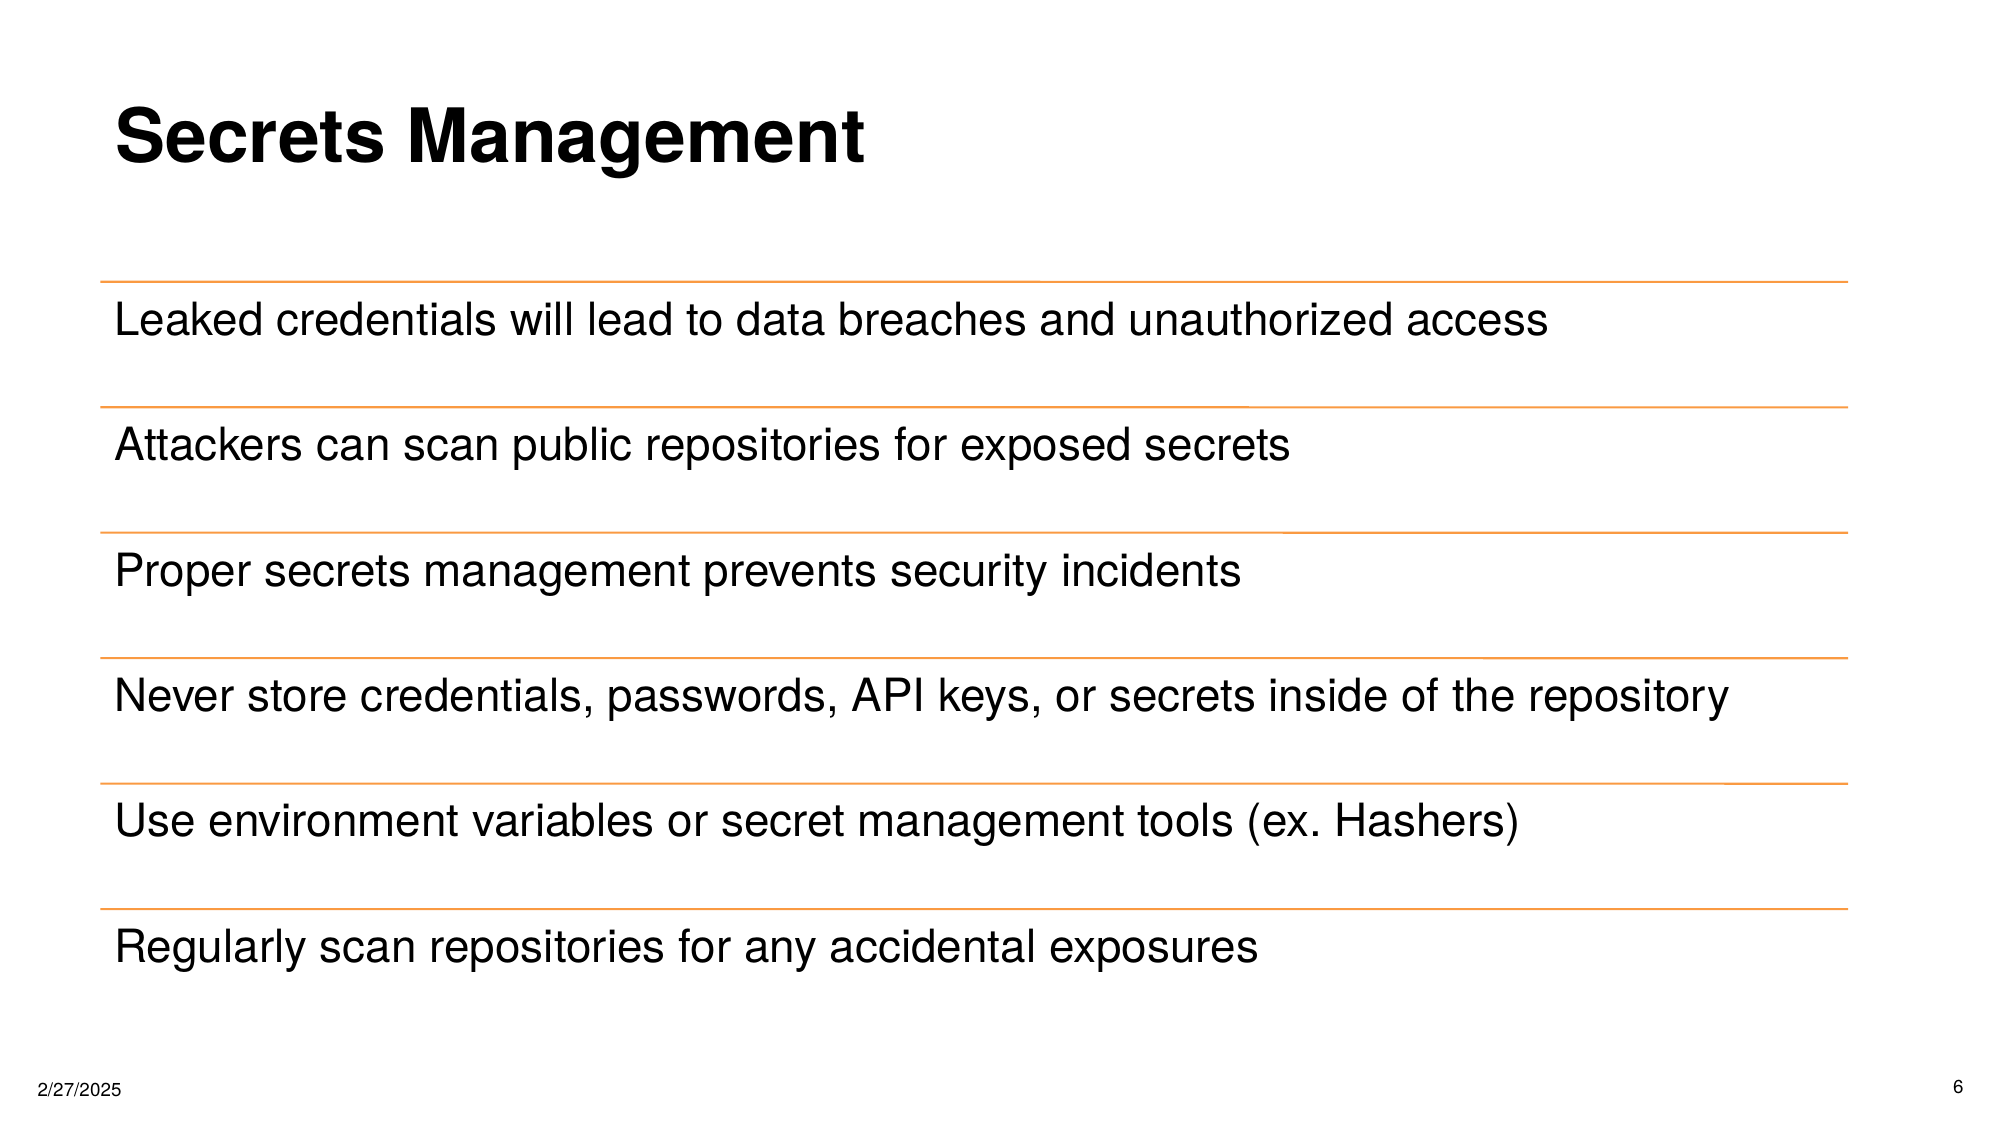

# Secrets Management
Leaked credentials will lead to data breaches and unauthorized access
Attackers can scan public repositories for exposed secrets
Proper secrets management prevents security incidents
Never store credentials, passwords, API keys, or secrets inside of the repository
Use environment variables or secret management tools (ex. Hashers)
Regularly scan repositories for any accidental exposures
2/27/2025

6